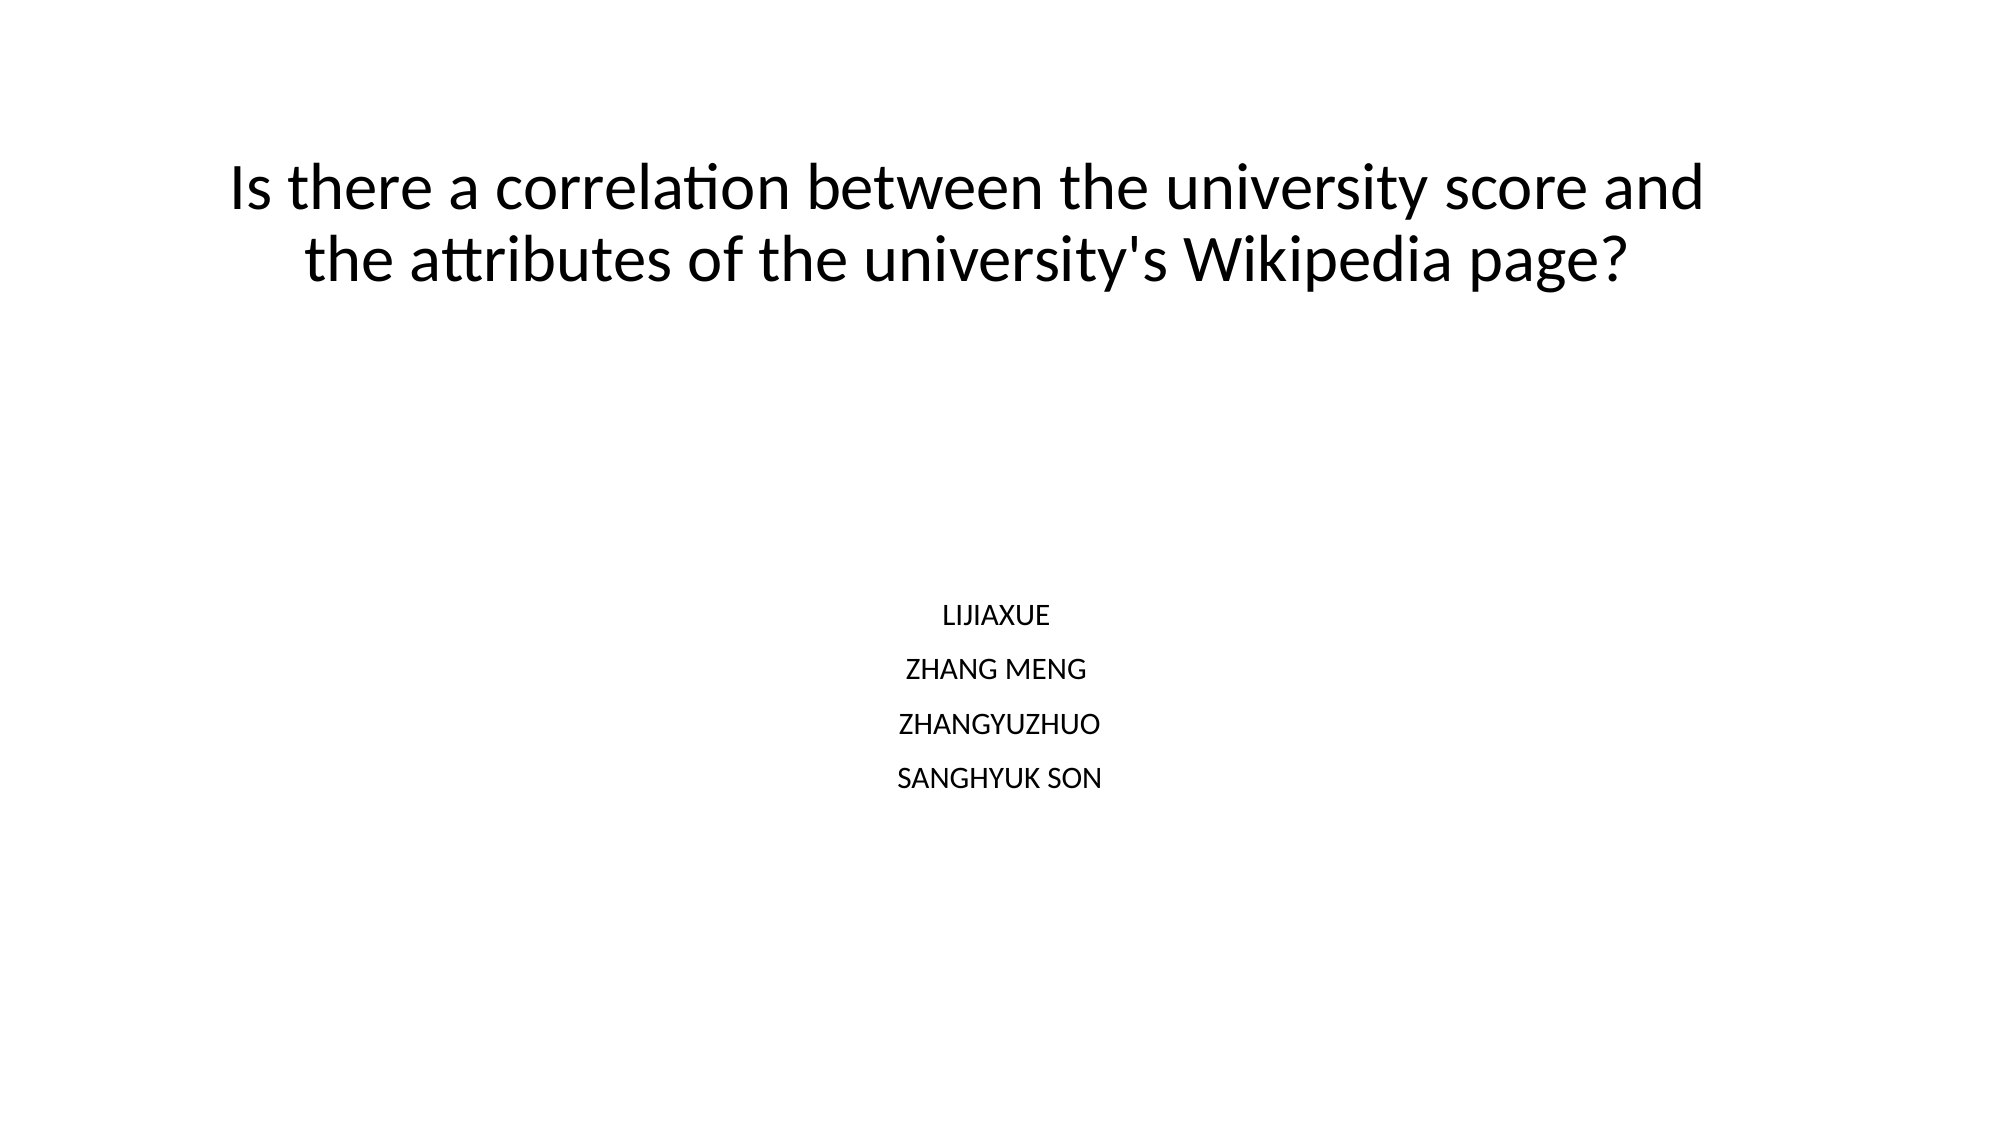

# Is there a correlation between the university score and the attributes of the university's Wikipedia page?
LIJIAXUE
ZHANG MENG
ZHANGYUZHUO
SANGHYUK SON